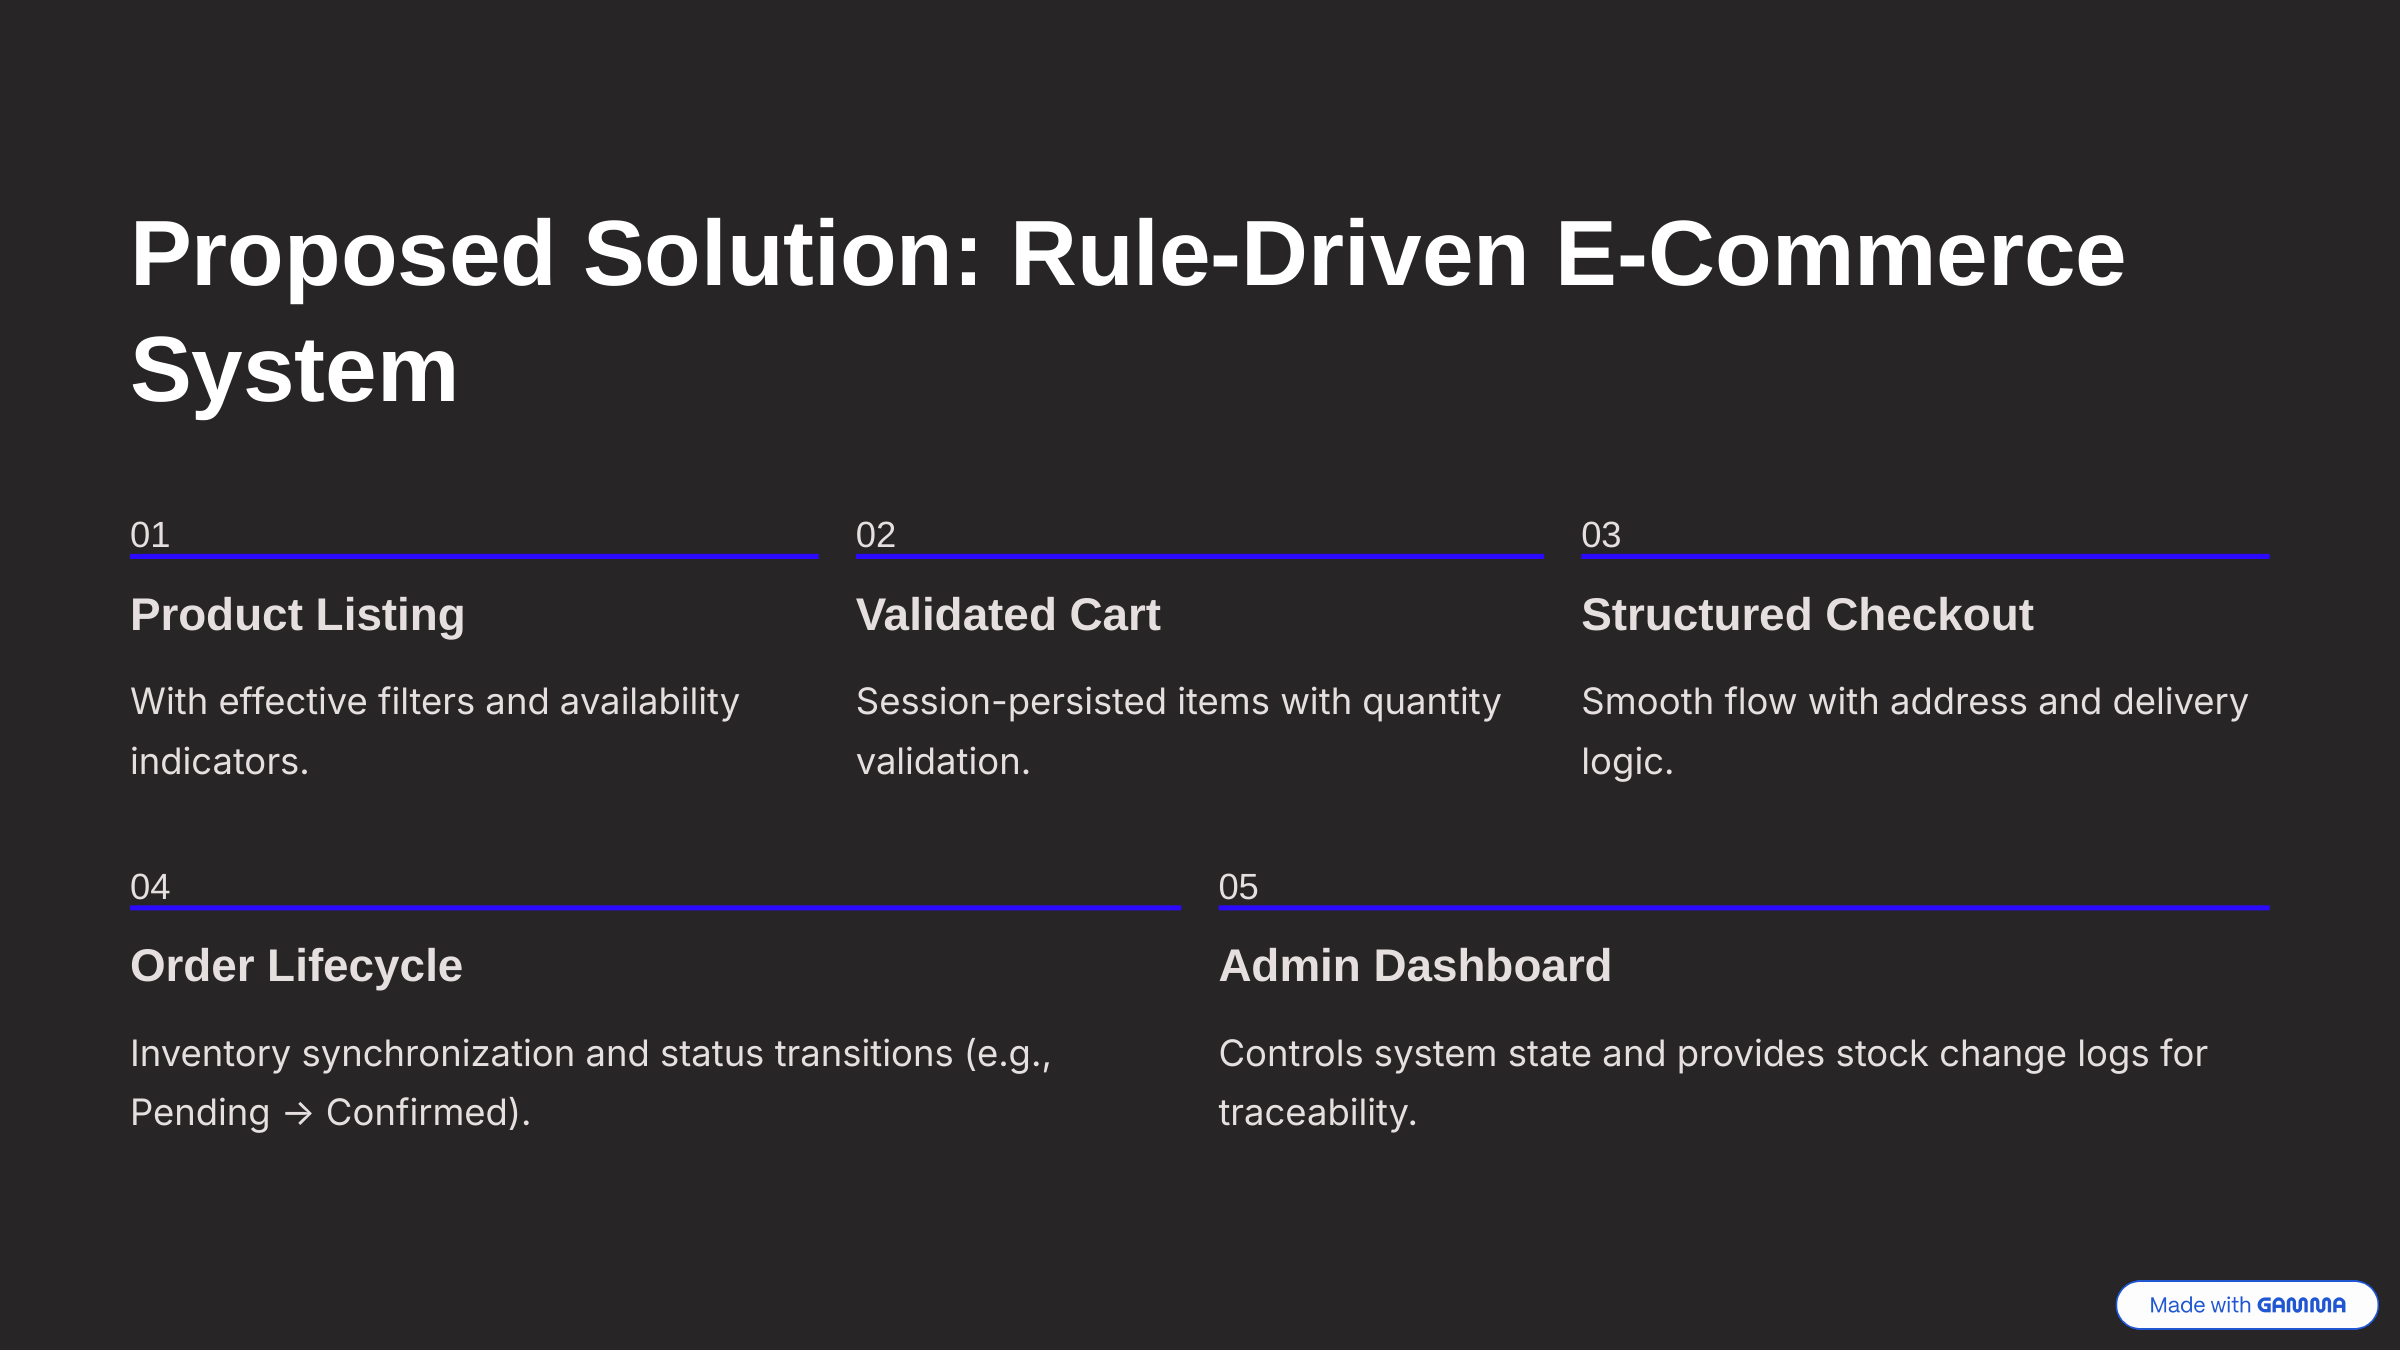

Proposed Solution: Rule-Driven E-Commerce System
01
02
03

Product Listing
Validated Cart
Structured Checkout
With effective filters and availability indicators.
Session-persisted items with quantity validation.
Smooth flow with address and delivery logic.
04
05

Order Lifecycle
Admin Dashboard
Inventory synchronization and status transitions (e.g., Pending → Confirmed).
Controls system state and provides stock change logs for traceability.